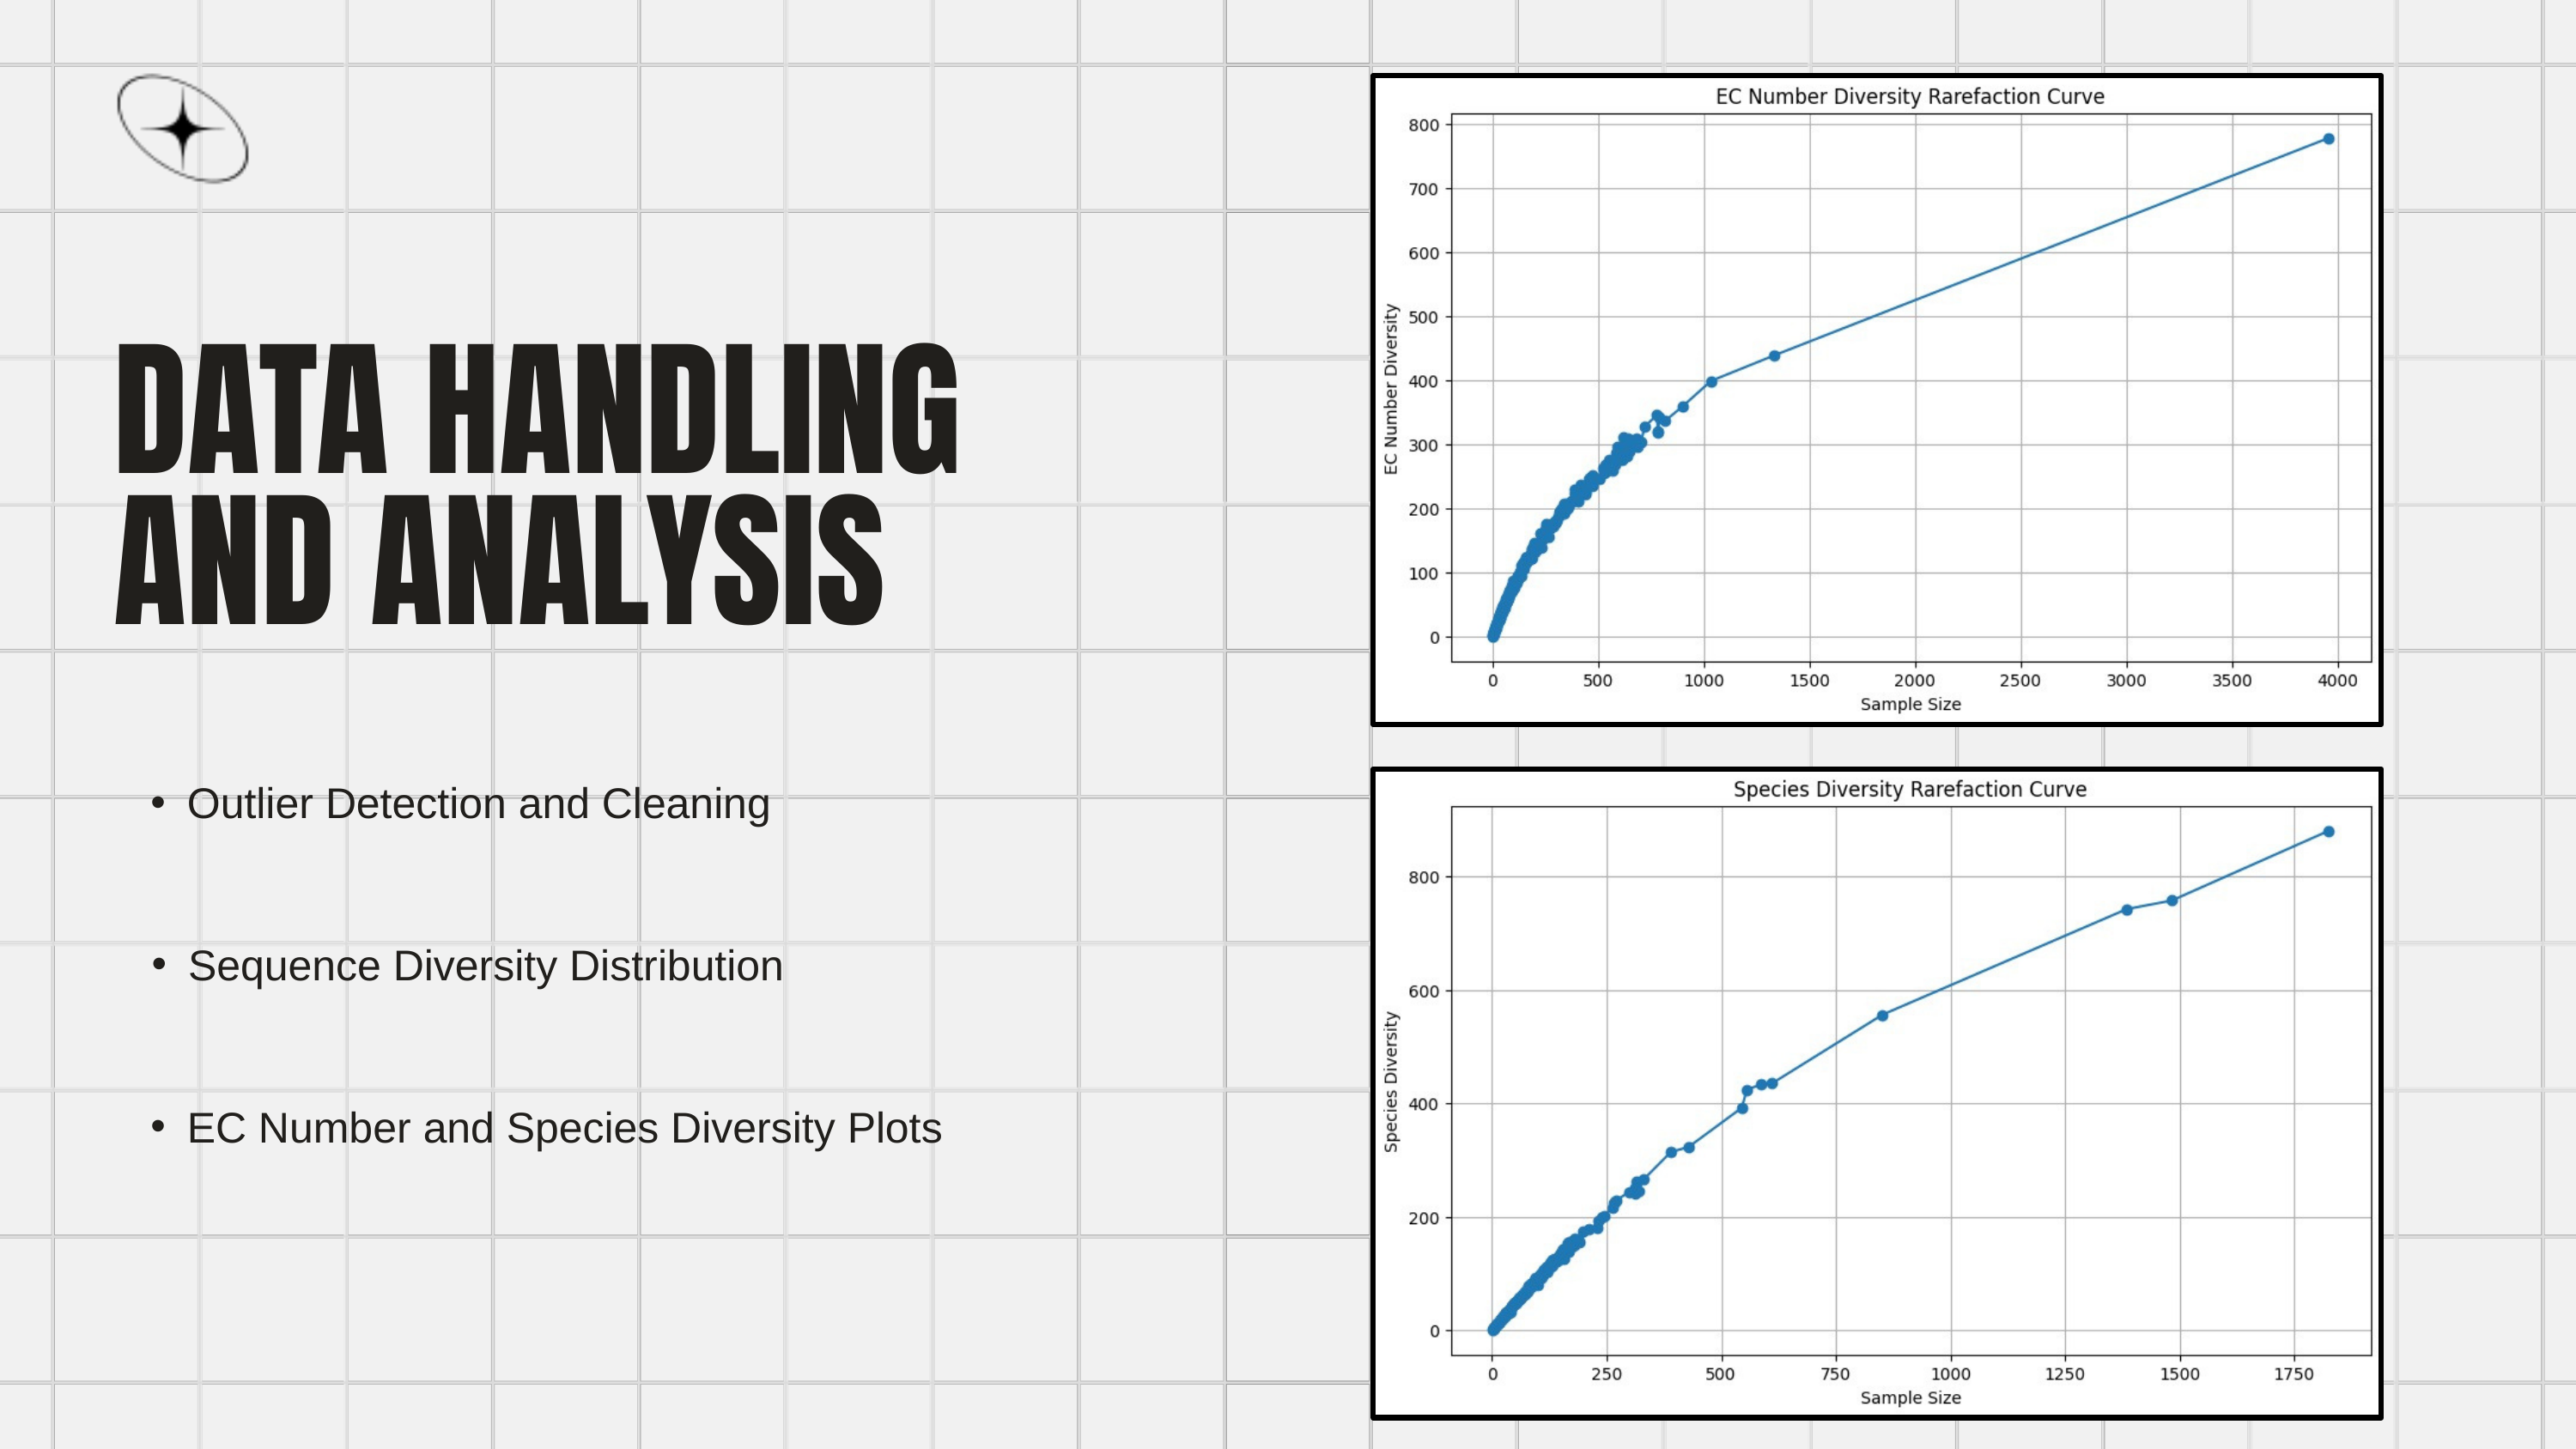

DATA HANDLING AND ANALYSIS
Outlier Detection and Cleaning

Sequence Diversity Distribution
EC Number and Species Diversity Plots